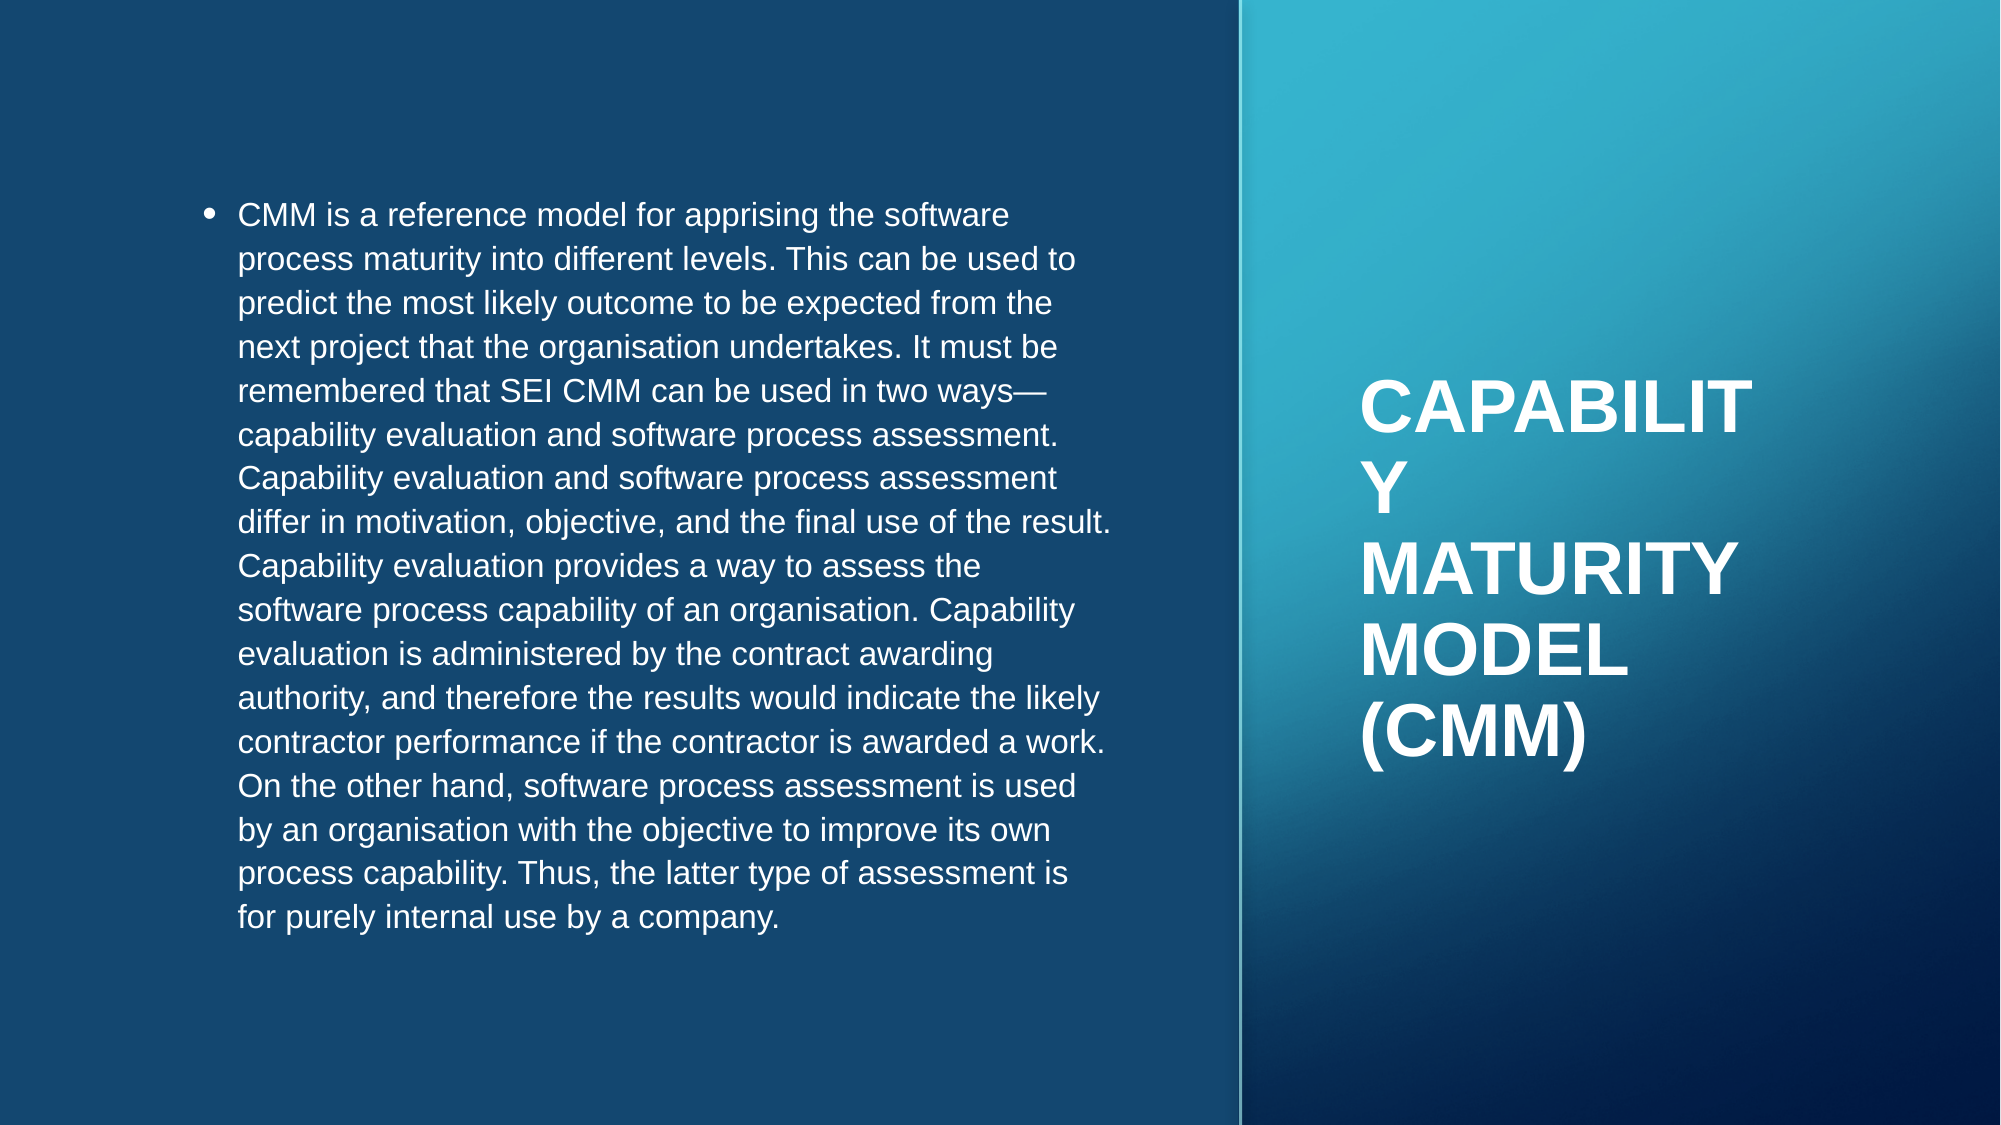

CMM is a reference model for apprising the software process maturity into different levels. This can be used to predict the most likely outcome to be expected from the next project that the organisation undertakes. It must be remembered that SEI CMM can be used in two ways— capability evaluation and software process assessment. Capability evaluation and software process assessment differ in motivation, objective, and the final use of the result. Capability evaluation provides a way to assess the software process capability of an organisation. Capability evaluation is administered by the contract awarding authority, and therefore the results would indicate the likely contractor performance if the contractor is awarded a work. On the other hand, software process assessment is used by an organisation with the objective to improve its own process capability. Thus, the latter type of assessment is for purely internal use by a company.
# Capability maturity model (CMM)